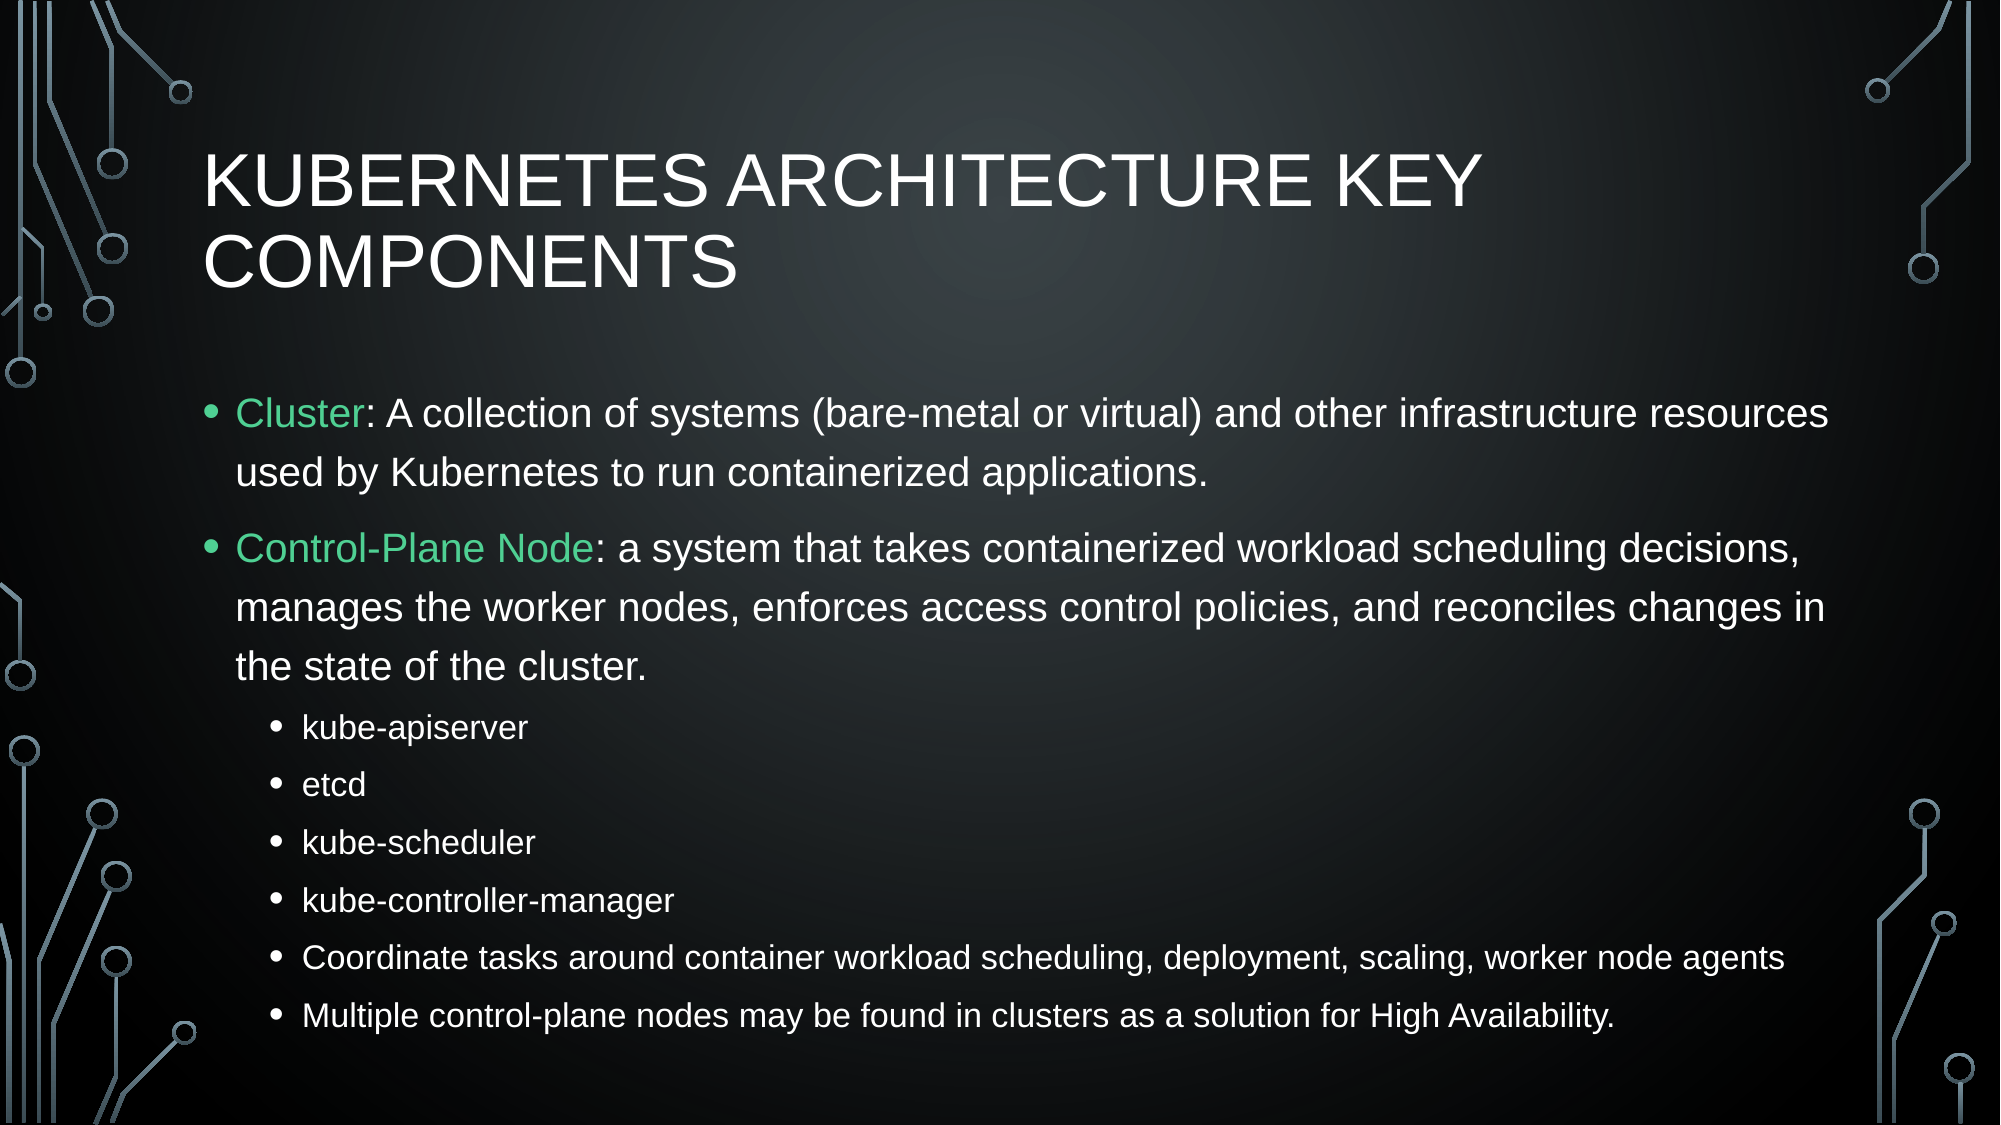

# Kubernetes Architecture Key Components
Cluster: A collection of systems (bare-metal or virtual) and other infrastructure resources used by Kubernetes to run containerized applications.
Control-Plane Node: a system that takes containerized workload scheduling decisions, manages the worker nodes, enforces access control policies, and reconciles changes in the state of the cluster.
kube-apiserver
etcd
kube-scheduler
kube-controller-manager
Coordinate tasks around container workload scheduling, deployment, scaling, worker node agents
Multiple control-plane nodes may be found in clusters as a solution for High Availability.